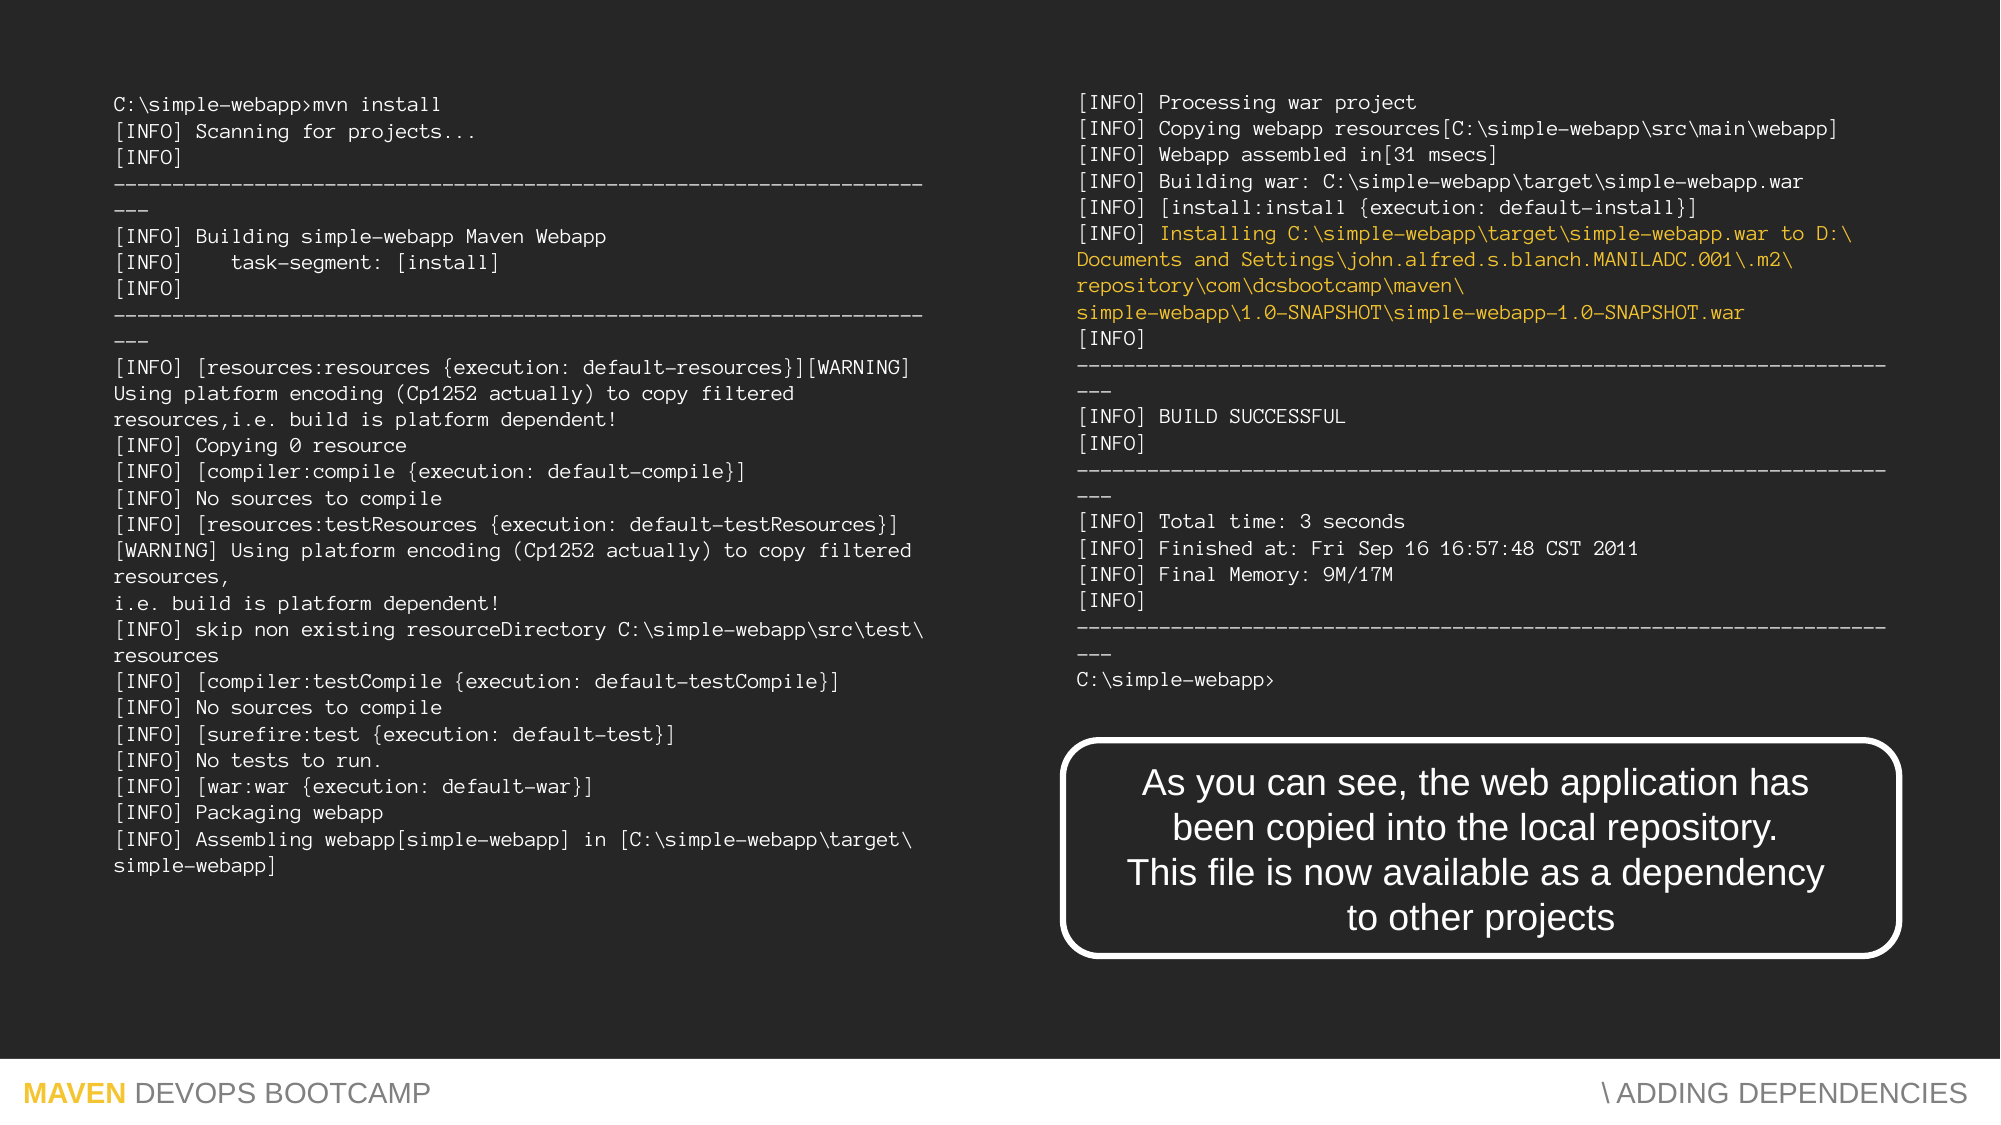

[INFO] Processing war project
[INFO] Copying webapp resources[C:\simple-webapp\src\main\webapp]
[INFO] Webapp assembled in[31 msecs]
[INFO] Building war: C:\simple-webapp\target\simple-webapp.war
[INFO] [install:install {execution: default-install}]
[INFO] Installing C:\simple-webapp\target\simple-webapp.war to D:\Documents and Settings\john.alfred.s.blanch.MANILADC.001\.m2\repository\com\dcsbootcamp\maven\
simple-webapp\1.0-SNAPSHOT\simple-webapp-1.0-SNAPSHOT.war
[INFO] ------------------------------------------------------------------------
[INFO] BUILD SUCCESSFUL
[INFO] ------------------------------------------------------------------------
[INFO] Total time: 3 seconds
[INFO] Finished at: Fri Sep 16 16:57:48 CST 2011
[INFO] Final Memory: 9M/17M
[INFO] ------------------------------------------------------------------------
C:\simple-webapp>
C:\simple-webapp>mvn install
[INFO] Scanning for projects...
[INFO] ------------------------------------------------------------------------
[INFO] Building simple-webapp Maven Webapp
[INFO]    task-segment: [install]
[INFO] ------------------------------------------------------------------------
[INFO] [resources:resources {execution: default-resources}][WARNING] Using platform encoding (Cp1252 actually) to copy filtered resources,i.e. build is platform dependent!
[INFO] Copying 0 resource
[INFO] [compiler:compile {execution: default-compile}]
[INFO] No sources to compile
[INFO] [resources:testResources {execution: default-testResources}]
[WARNING] Using platform encoding (Cp1252 actually) to copy filtered resources,
i.e. build is platform dependent!
[INFO] skip non existing resourceDirectory C:\simple-webapp\src\test\resources
[INFO] [compiler:testCompile {execution: default-testCompile}]
[INFO] No sources to compile
[INFO] [surefire:test {execution: default-test}]
[INFO] No tests to run.
[INFO] [war:war {execution: default-war}]
[INFO] Packaging webapp
[INFO] Assembling webapp[simple-webapp] in [C:\simple-webapp\target\simple-webapp]
As you can see, the web application has
been copied into the local repository.
This file is now available as a dependency
to other projects
 MAVEN DEVOPS BOOTCAMP						                                               \ ADDING DEPENDENCIES